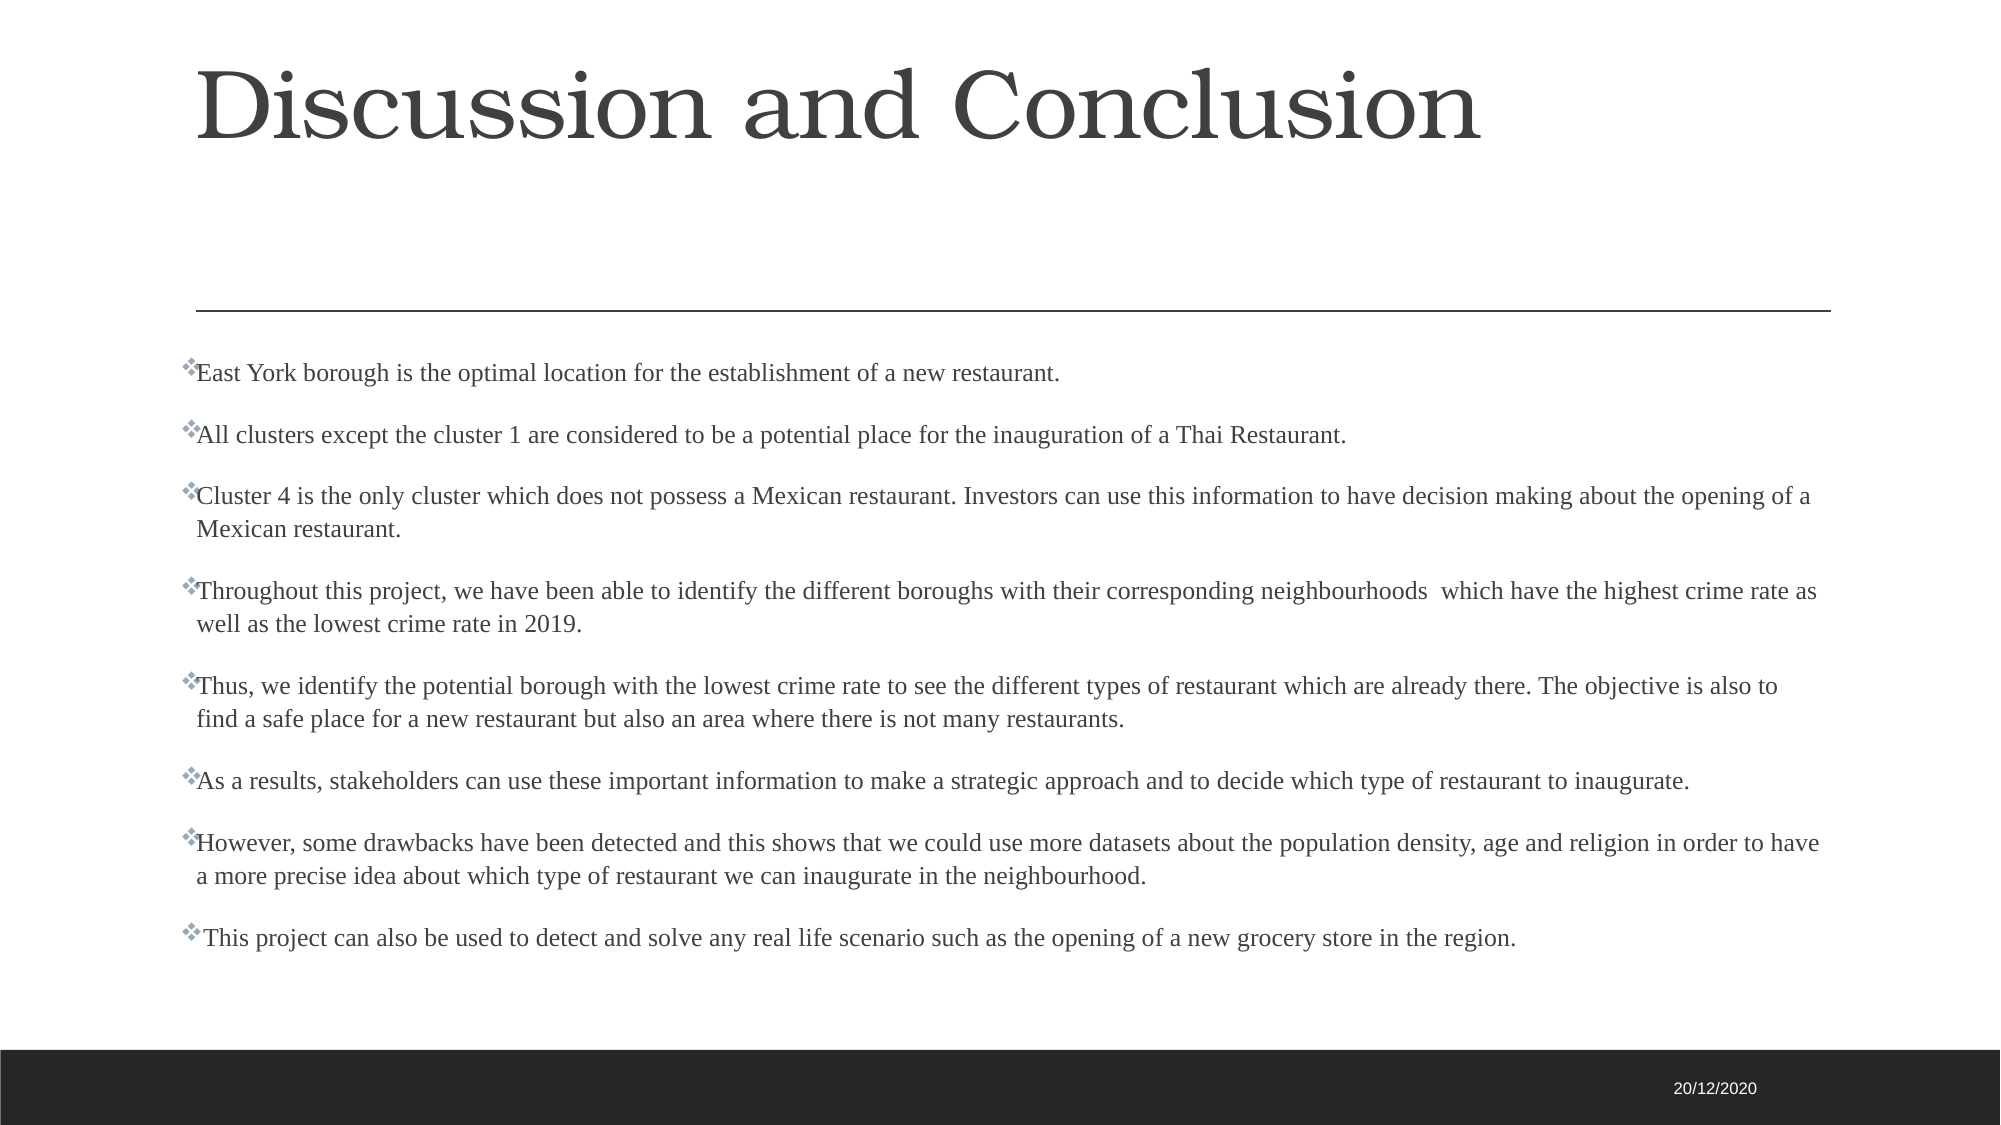

# Discussion and Conclusion
East York borough is the optimal location for the establishment of a new restaurant.
All clusters except the cluster 1 are considered to be a potential place for the inauguration of a Thai Restaurant.
Cluster 4 is the only cluster which does not possess a Mexican restaurant. Investors can use this information to have decision making about the opening of a Mexican restaurant.
Throughout this project, we have been able to identify the different boroughs with their corresponding neighbourhoods  which have the highest crime rate as well as the lowest crime rate in 2019.
Thus, we identify the potential borough with the lowest crime rate to see the different types of restaurant which are already there. The objective is also to find a safe place for a new restaurant but also an area where there is not many restaurants.
As a results, stakeholders can use these important information to make a strategic approach and to decide which type of restaurant to inaugurate.
However, some drawbacks have been detected and this shows that we could use more datasets about the population density, age and religion in order to have a more precise idea about which type of restaurant we can inaugurate in the neighbourhood.
 This project can also be used to detect and solve any real life scenario such as the opening of a new grocery store in the region.

20/12/2020